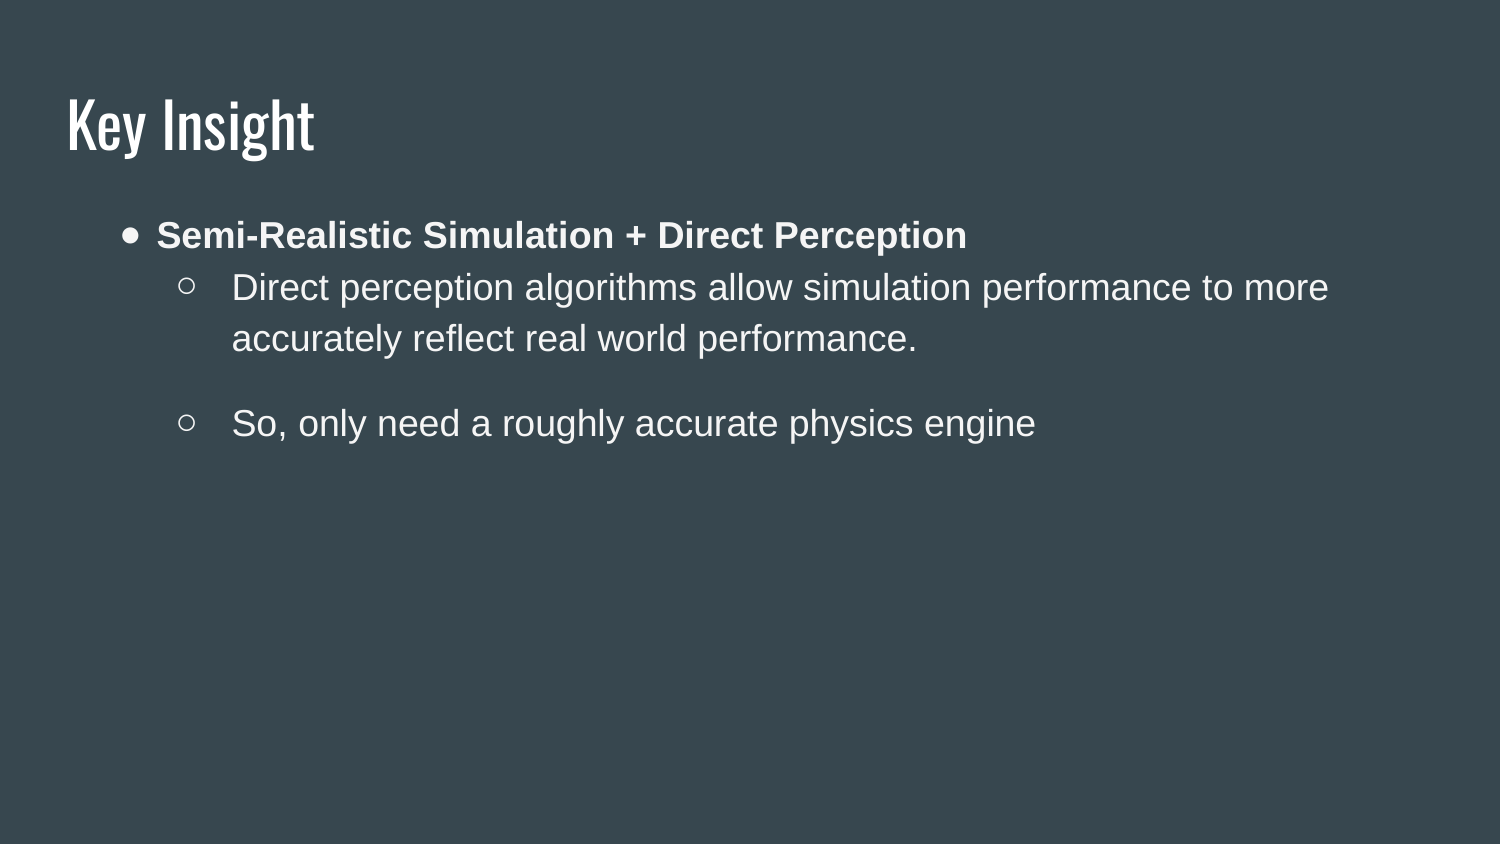

# Key Insight
Semi-Realistic Simulation + Direct Perception
Direct perception algorithms allow simulation performance to more accurately reflect real world performance.
So, only need a roughly accurate physics engine